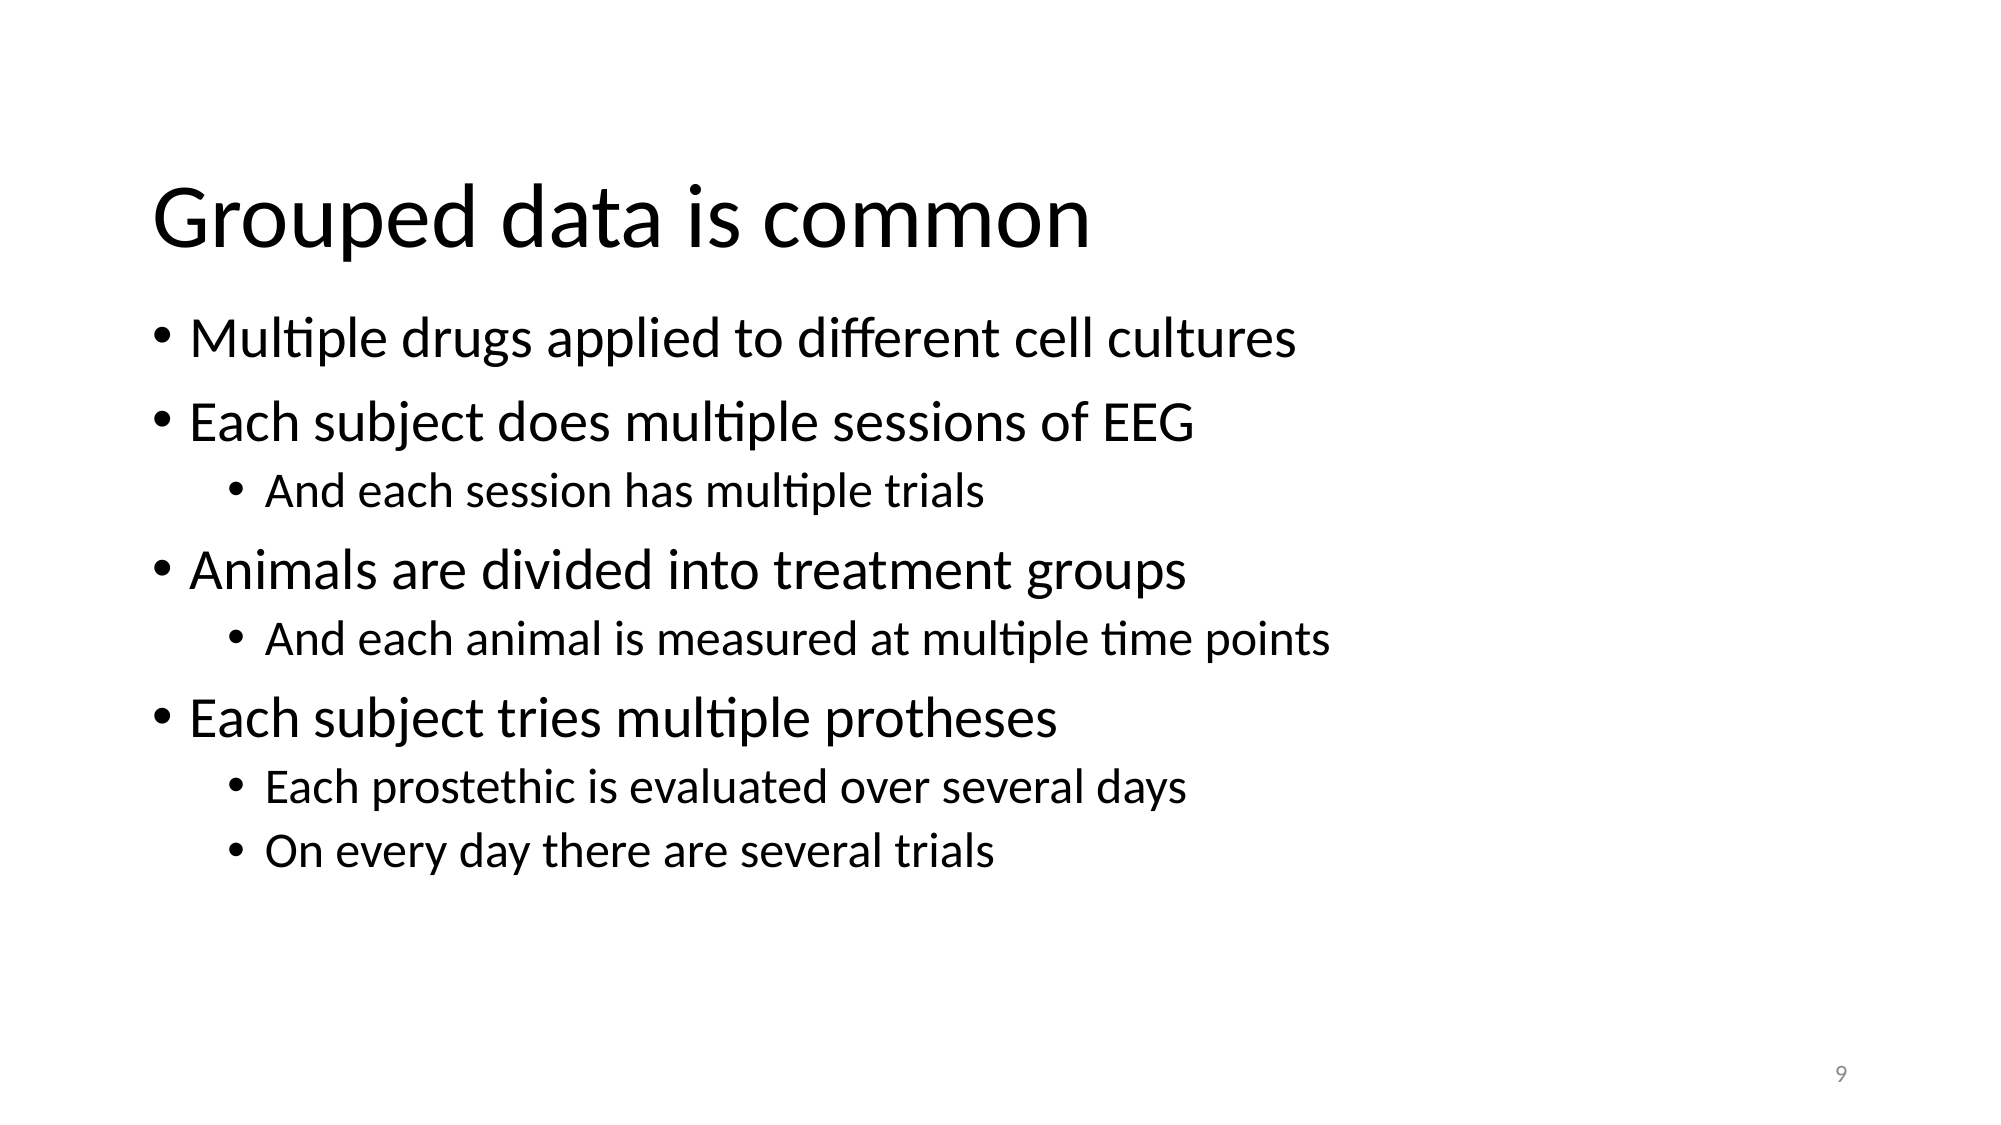

# Grouped data is common
Multiple drugs applied to different cell cultures
Each subject does multiple sessions of EEG
And each session has multiple trials
Animals are divided into treatment groups
And each animal is measured at multiple time points
Each subject tries multiple protheses
Each prostethic is evaluated over several days
On every day there are several trials
9